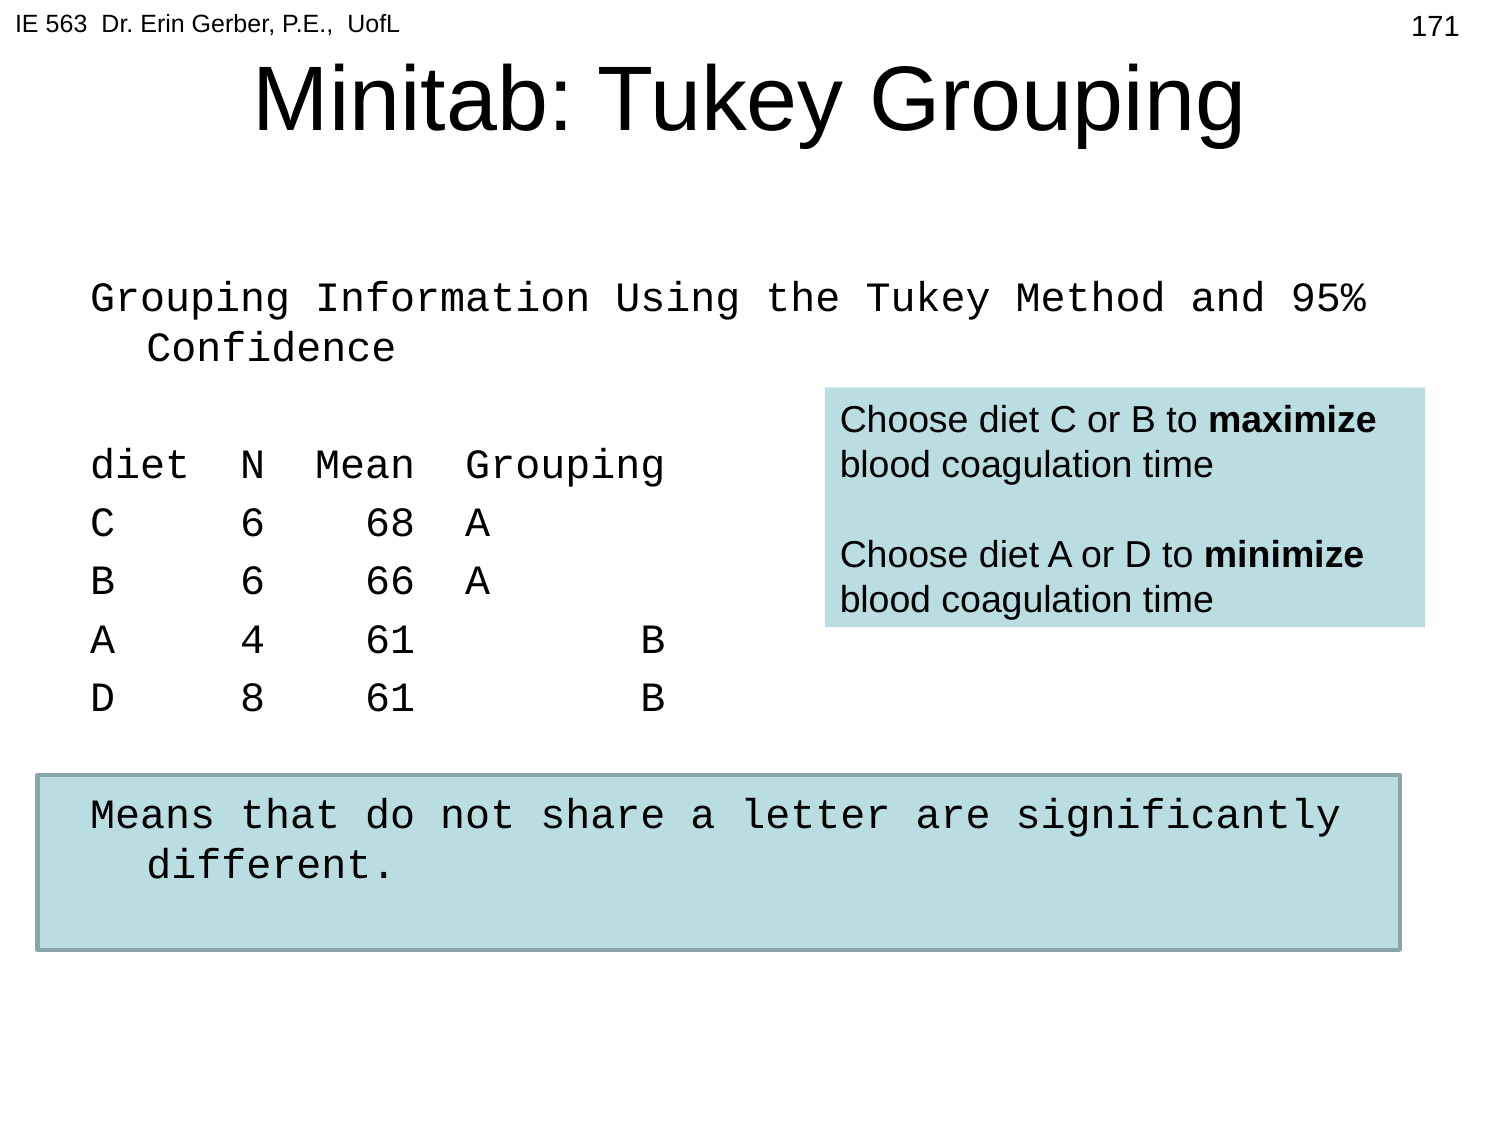

IE 563  Dr. Erin Gerber, P.E.,  UofL
# Minitab: Tukey Grouping
171
Grouping Information Using the Tukey Method and 95% Confidence

diet  N  Mean  Grouping
C     6    68  A
B     6    66  A
A     4    61         B
D     8    61         B

Means that do not share a letter are significantly different.
Choose diet C or B to maximize blood coagulation time

Choose diet A or D to minimize blood coagulation time